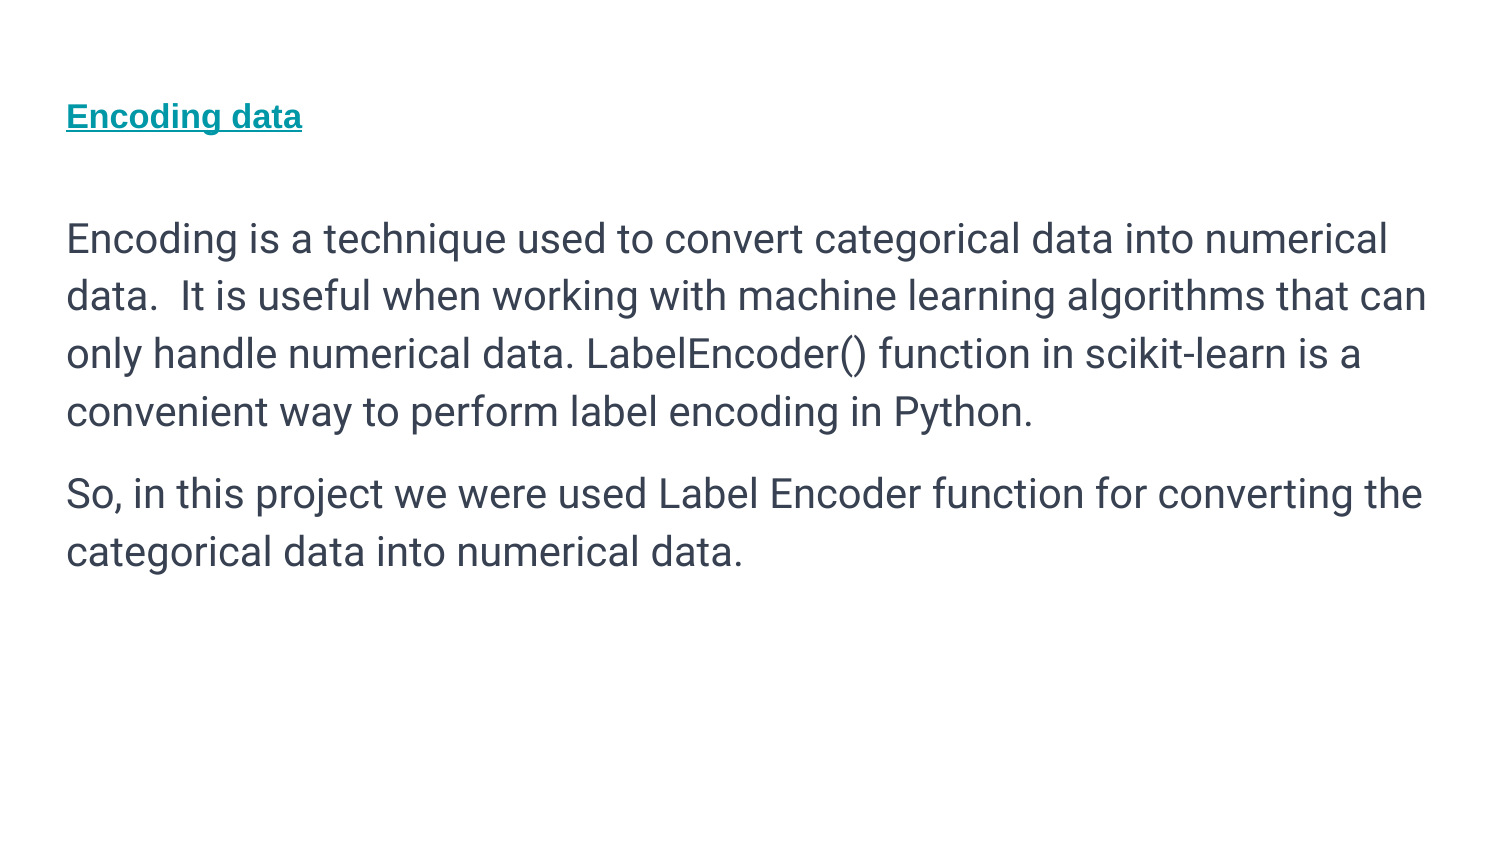

# Encoding data
Encoding is a technique used to convert categorical data into numerical data.  It is useful when working with machine learning algorithms that can only handle numerical data. LabelEncoder() function in scikit-learn is a convenient way to perform label encoding in Python.
So, in this project we were used Label Encoder function for converting the categorical data into numerical data.